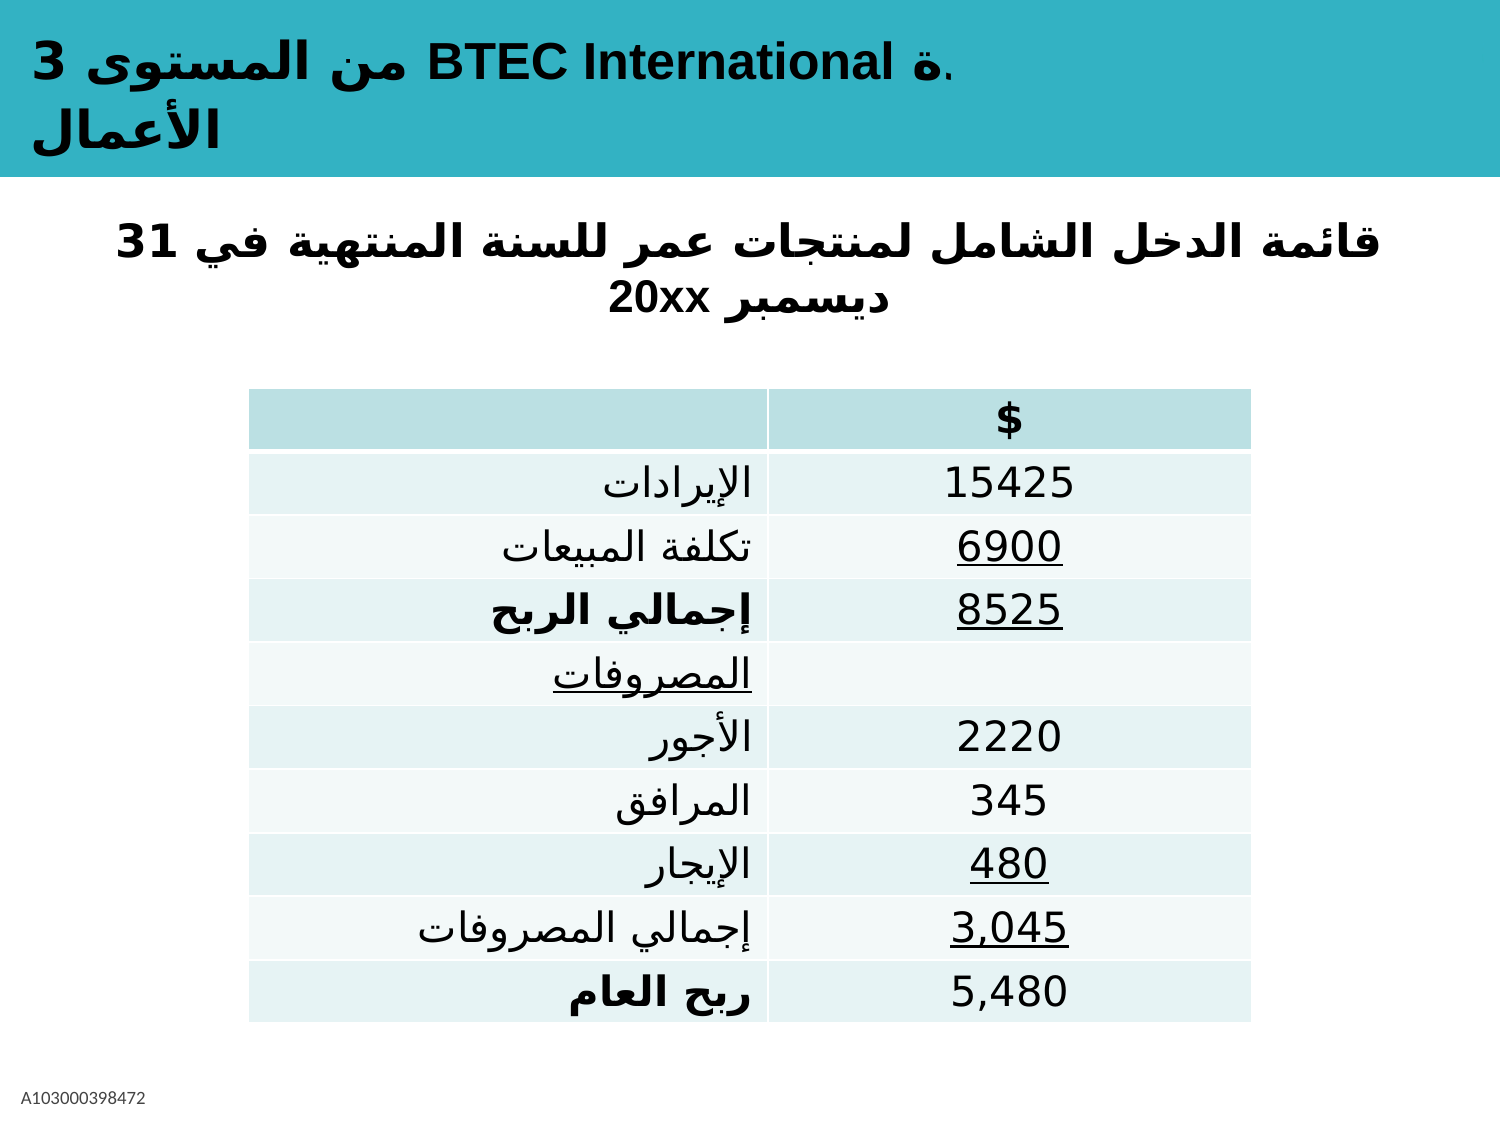

# قائمة الدخل الشامل لمنتجات عمر للسنة المنتهية في 31 ديسمبر 20xx
|  | $ |
| --- | --- |
| الإيرادات | 15425 |
| تكلفة المبيعات | 6900 |
| إجمالي الربح | 8525 |
| المصروفات |  |
| الأجور | 2220 |
| المرافق | 345 |
| الإيجار | 480 |
| إجمالي المصروفات | 3,045 |
| ربح العام | 5,480 |
A103000398472